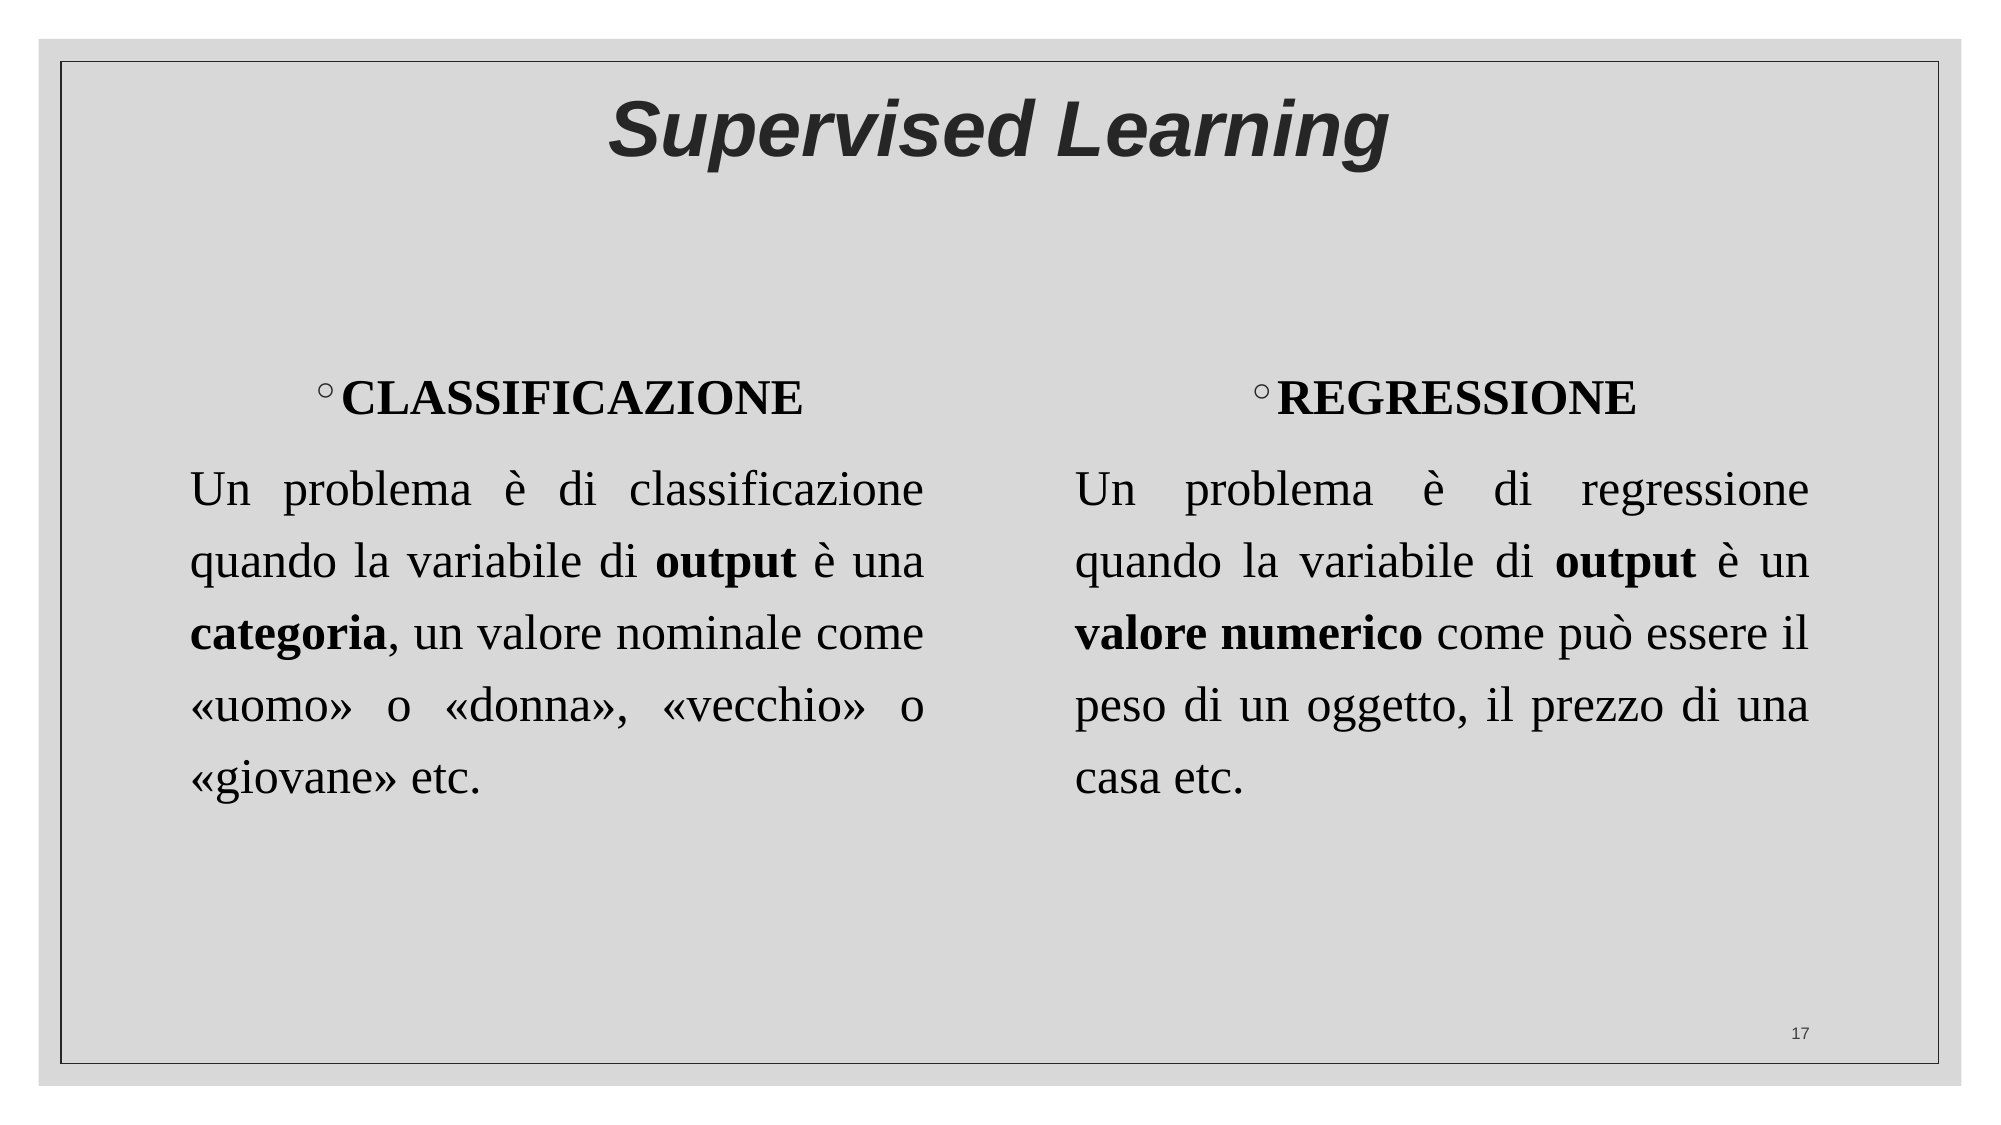

# Supervised Learning
CLASSIFICAZIONE
Un problema è di classificazione quando la variabile di output è una categoria, un valore nominale come «uomo» o «donna», «vecchio» o «giovane» etc.
REGRESSIONE
Un problema è di regressione quando la variabile di output è un valore numerico come può essere il peso di un oggetto, il prezzo di una casa etc.
17